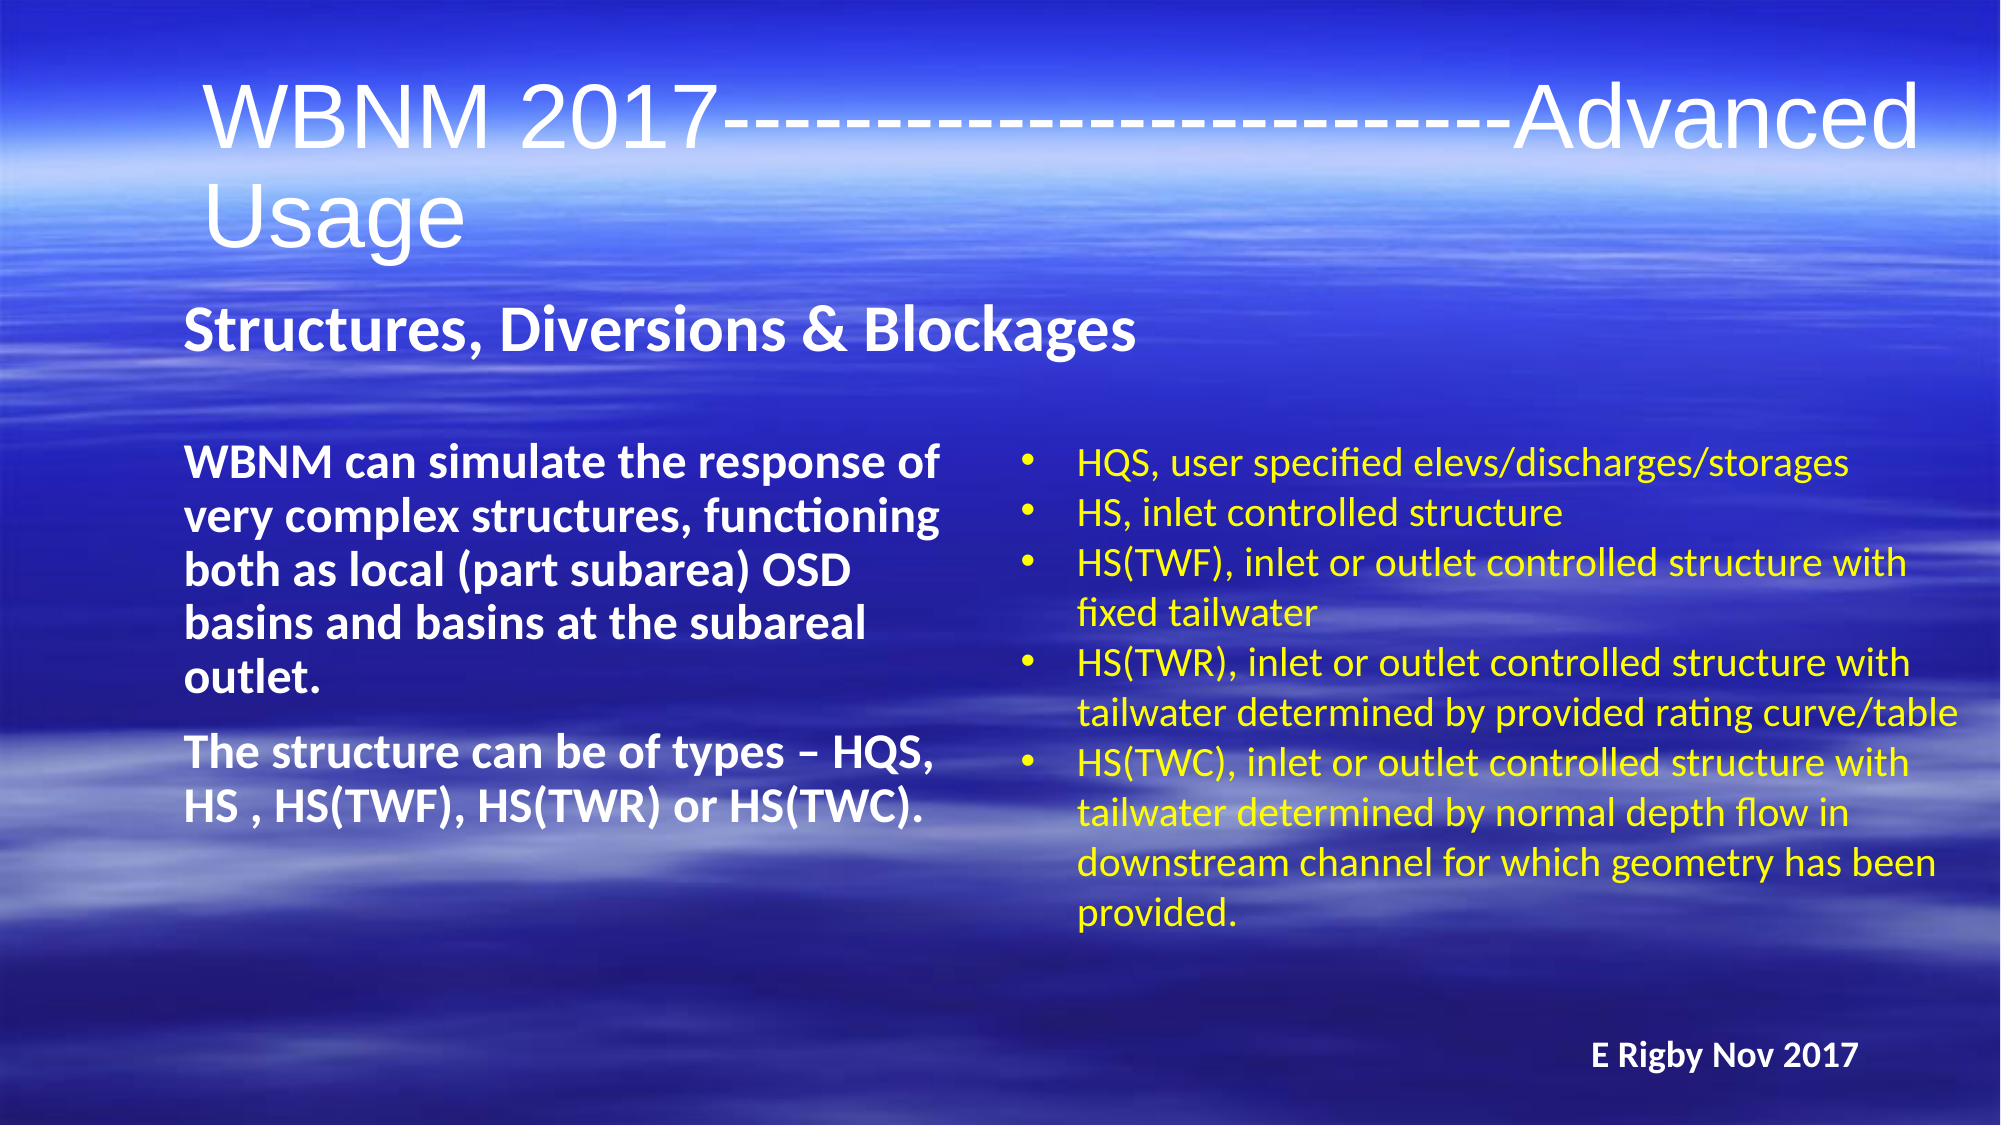

WBNM 2017--------------------------Advanced Usage
Structures, Diversions & Blockages
WBNM can simulate the response of very complex structures, functioning both as local (part subarea) OSD basins and basins at the subareal outlet.
The structure can be of types – HQS, HS , HS(TWF), HS(TWR) or HS(TWC).
HQS, user specified elevs/discharges/storages
HS, inlet controlled structure
HS(TWF), inlet or outlet controlled structure with fixed tailwater
HS(TWR), inlet or outlet controlled structure with tailwater determined by provided rating curve/table
HS(TWC), inlet or outlet controlled structure with tailwater determined by normal depth flow in downstream channel for which geometry has been provided.

E Rigby Nov 2017